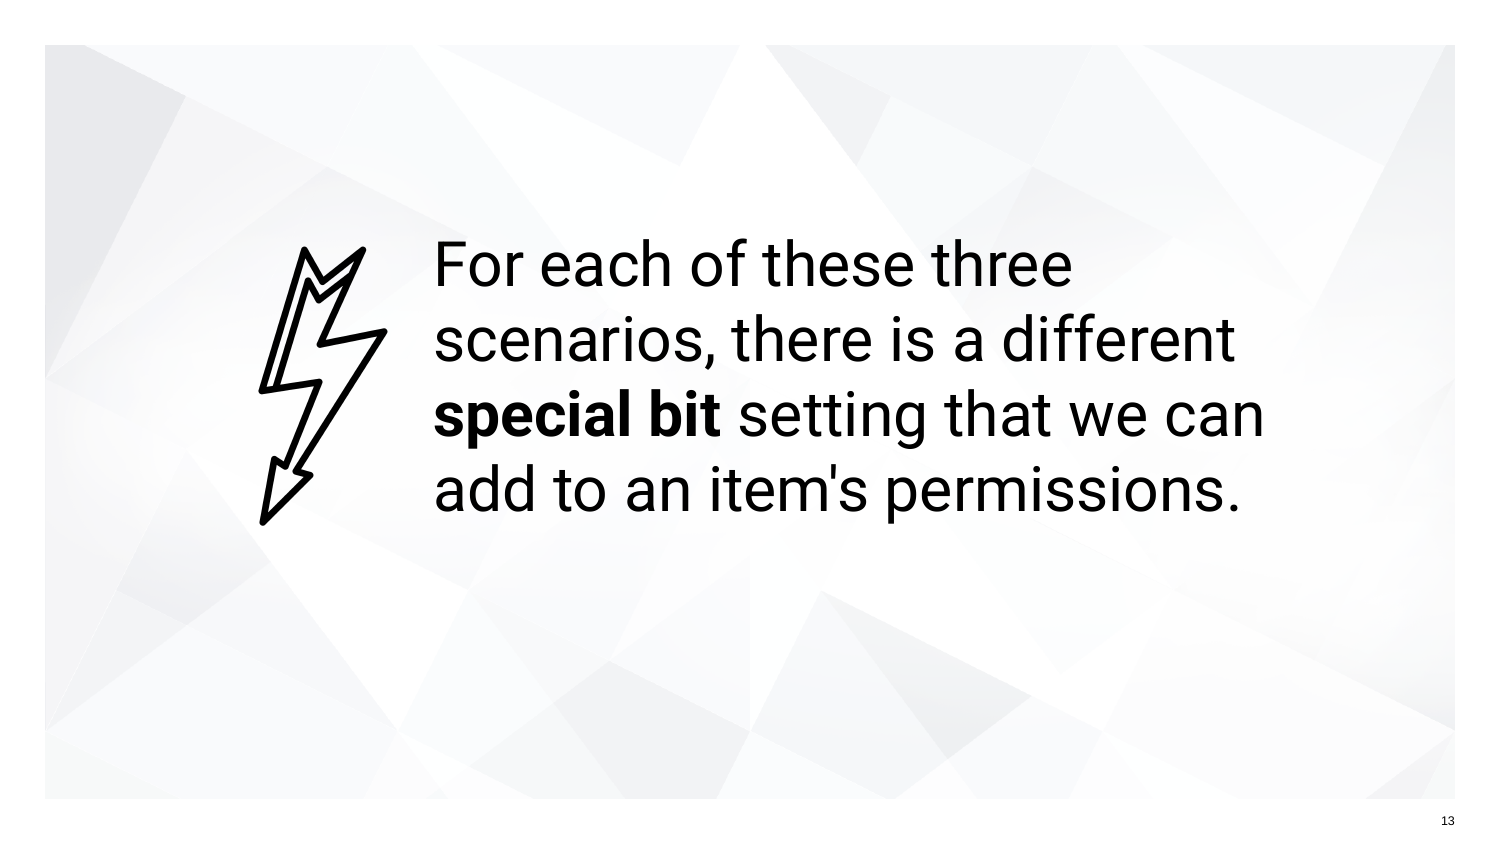

# For each of these three scenarios, there is a different special bit setting that we can add to an item's permissions.

13